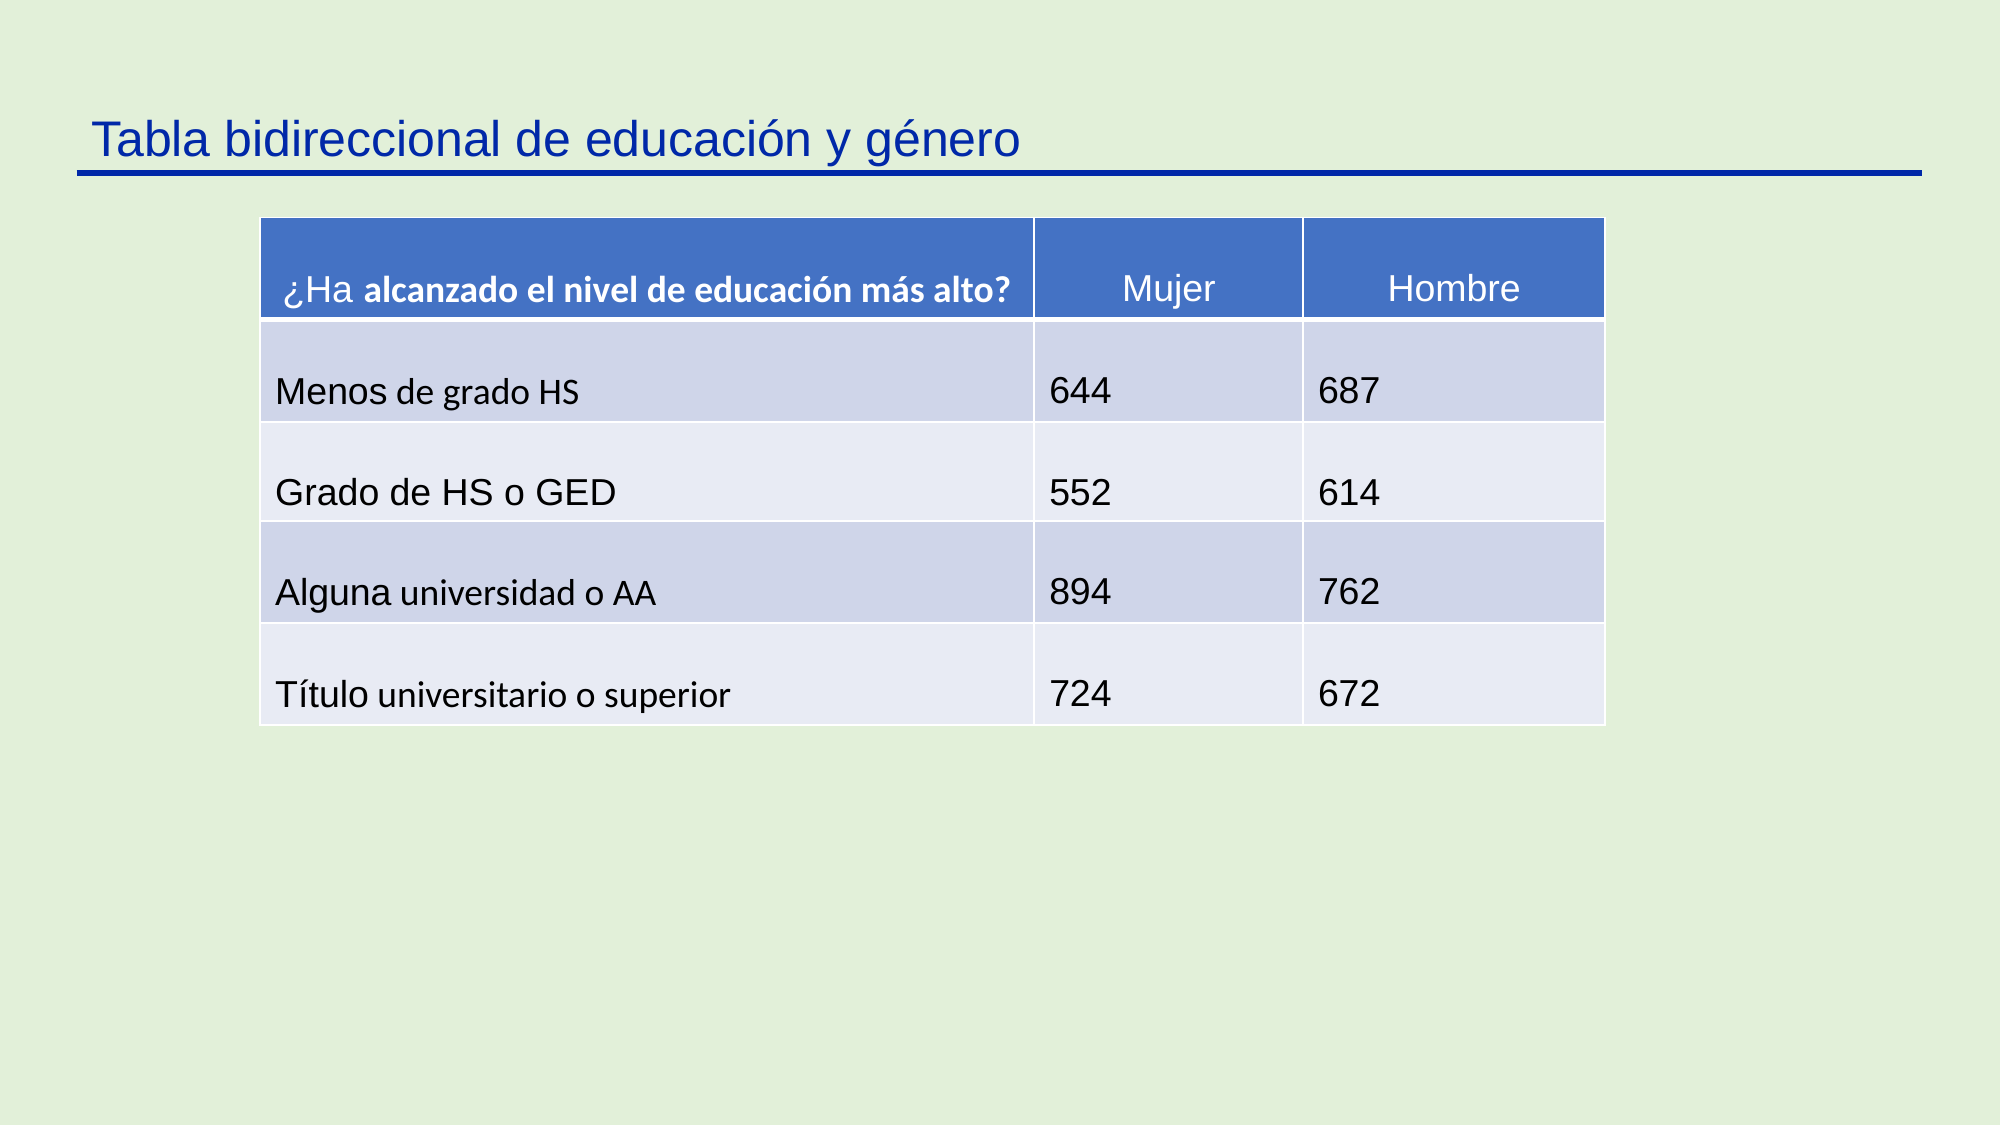

Tabla bidireccional de educación y género
| ¿Ha alcanzado el nivel de educación más alto? | Mujer | Hombre |
| --- | --- | --- |
| Menos de grado HS | 644 | 687 |
| Grado de HS o GED | 552 | 614 |
| Alguna universidad o AA | 894 | 762 |
| Título universitario o superior | 724 | 672 |